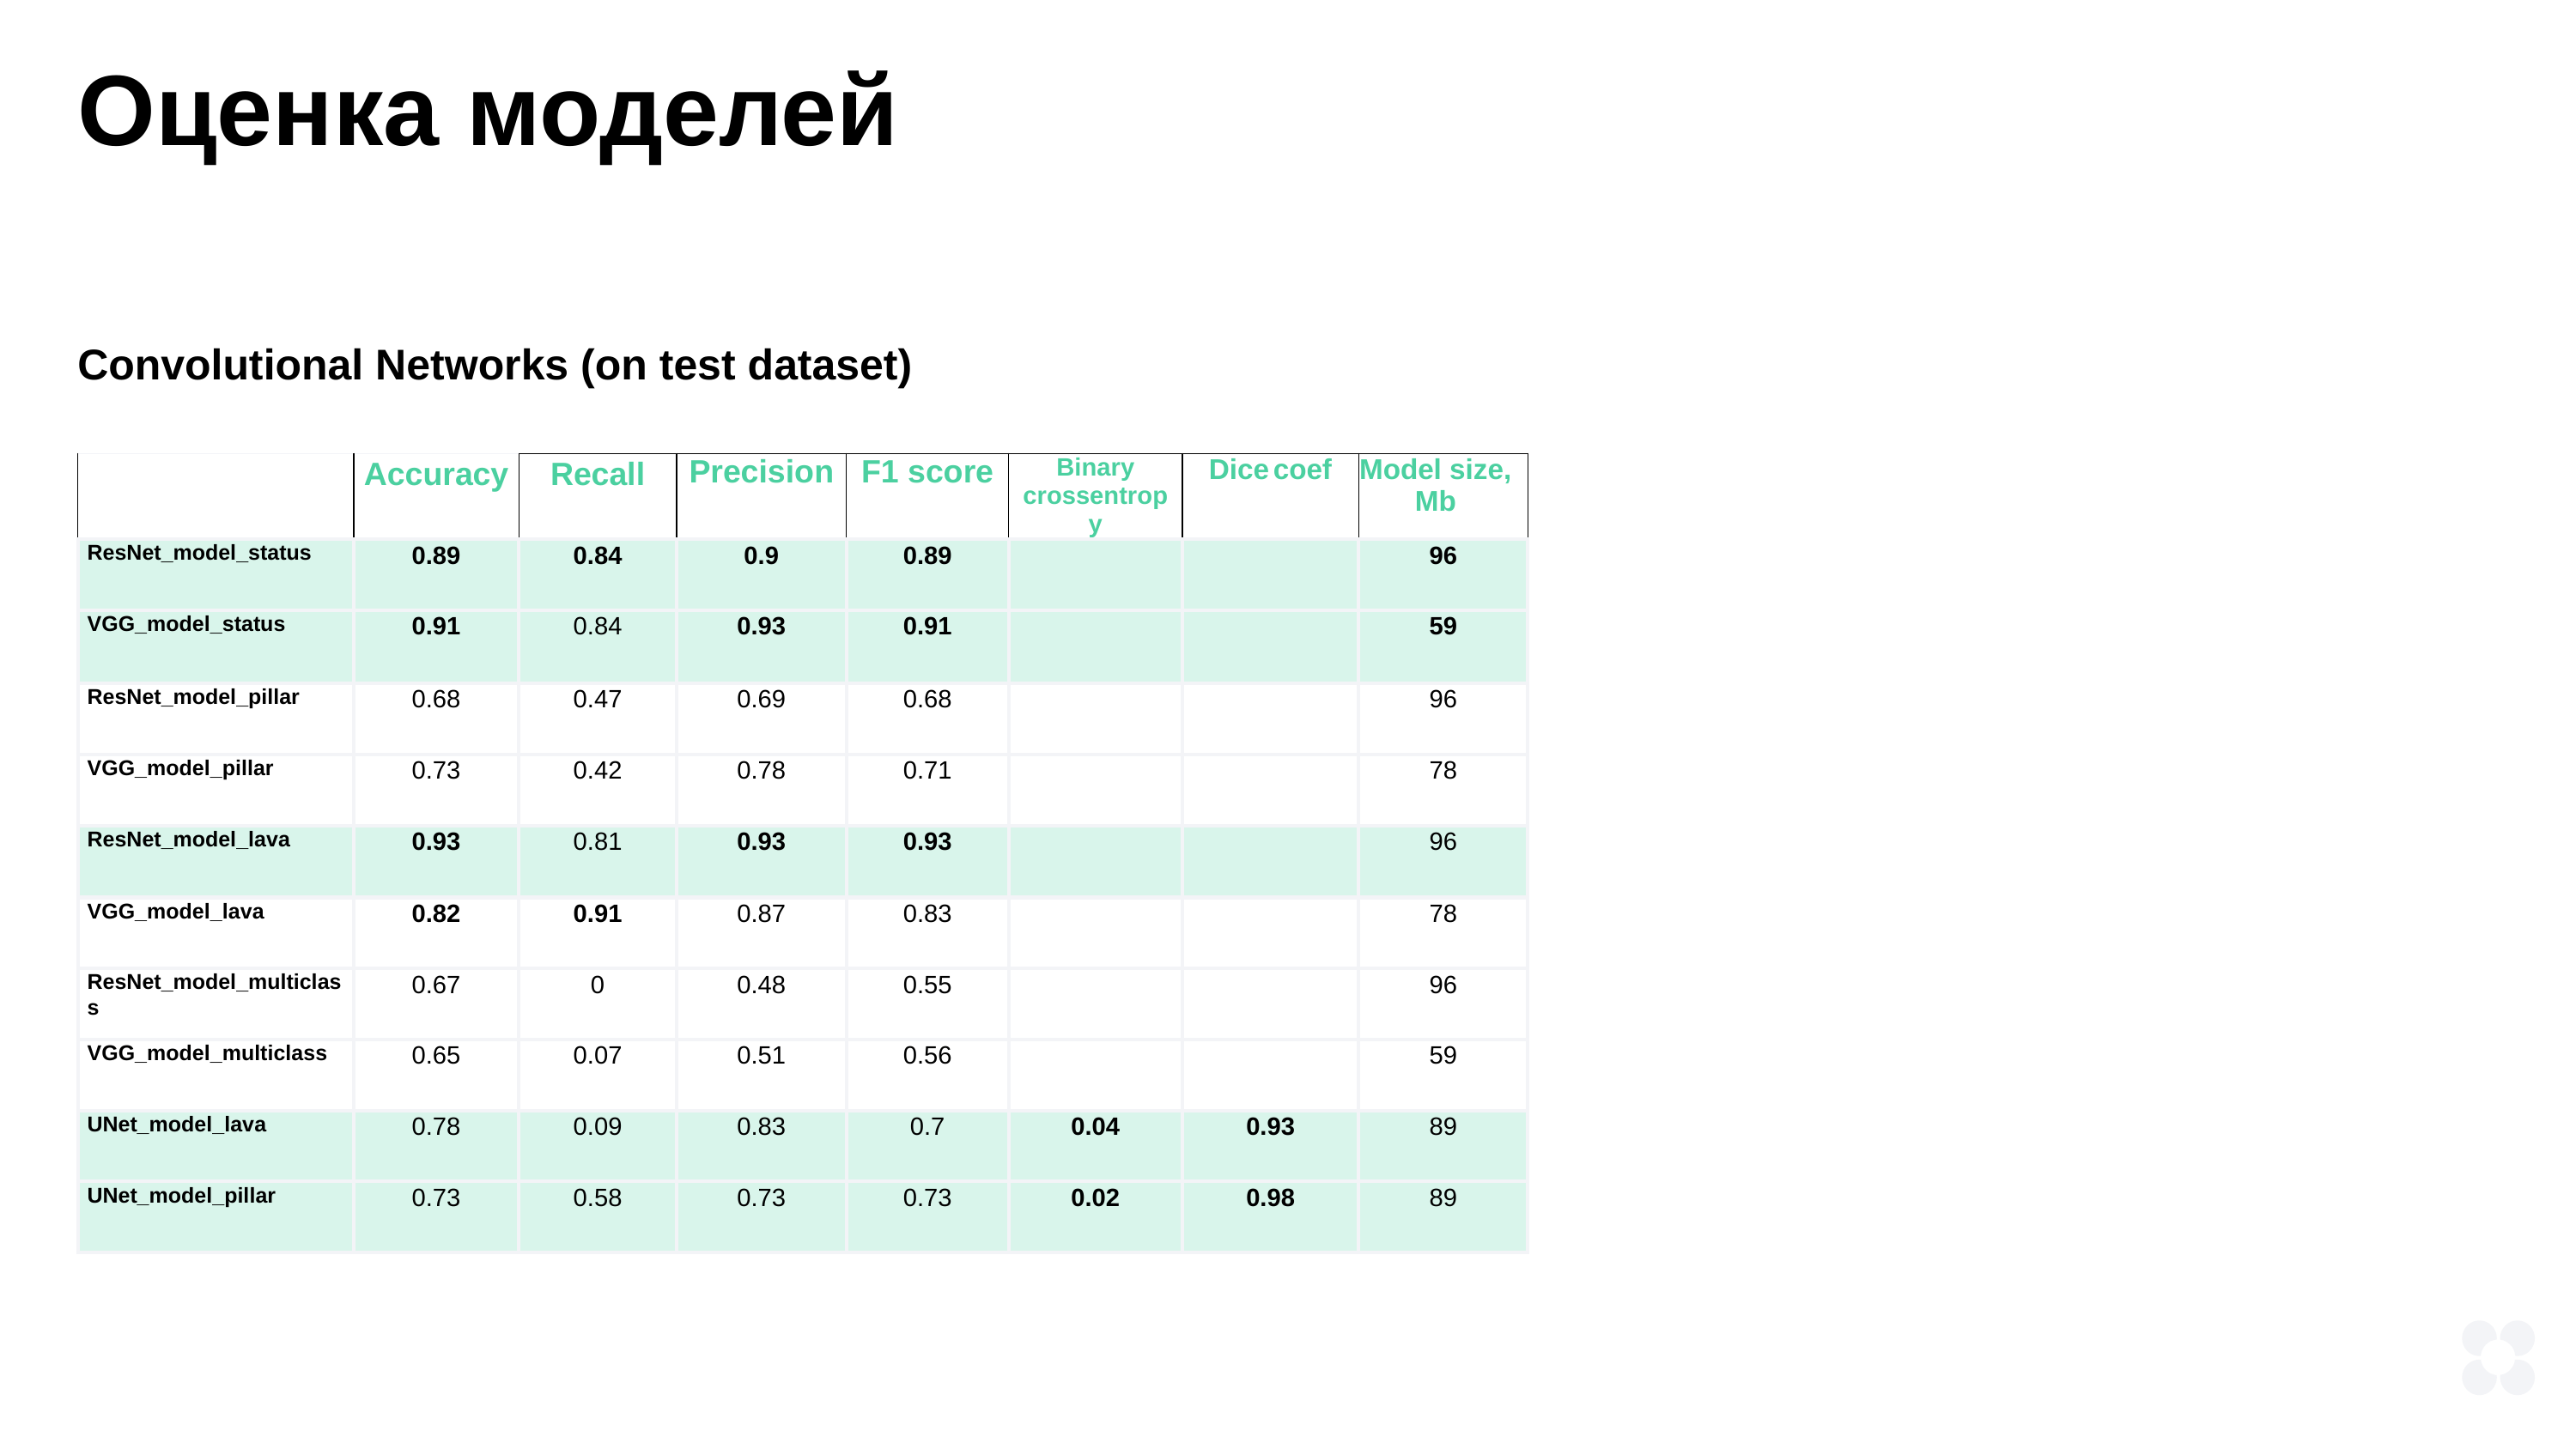

Оценка моделей
Convolutional Networks (on test dataset)
|  | Accuracy | Recall | Precision | F1 score | Binary crossentropy | Dice coef | Model size, Mb |
| --- | --- | --- | --- | --- | --- | --- | --- |
| ResNet\_model\_status | 0.89 | 0.84 | 0.9 | 0.89 |  |  | 96 |
| VGG\_model\_status | 0.91 | 0.84 | 0.93 | 0.91 |  |  | 59 |
| ResNet\_model\_pillar | 0.68 | 0.47 | 0.69 | 0.68 |  |  | 96 |
| VGG\_model\_pillar | 0.73 | 0.42 | 0.78 | 0.71 |  |  | 78 |
| ResNet\_model\_lava | 0.93 | 0.81 | 0.93 | 0.93 |  |  | 96 |
| VGG\_model\_lava | 0.82 | 0.91 | 0.87 | 0.83 |  |  | 78 |
| ResNet\_model\_multiclass | 0.67 | 0 | 0.48 | 0.55 |  |  | 96 |
| VGG\_model\_multiclass | 0.65 | 0.07 | 0.51 | 0.56 |  |  | 59 |
| UNet\_model\_lava | 0.78 | 0.09 | 0.83 | 0.7 | 0.04 | 0.93 | 89 |
| UNet\_model\_pillar | 0.73 | 0.58 | 0.73 | 0.73 | 0.02 | 0.98 | 89 |